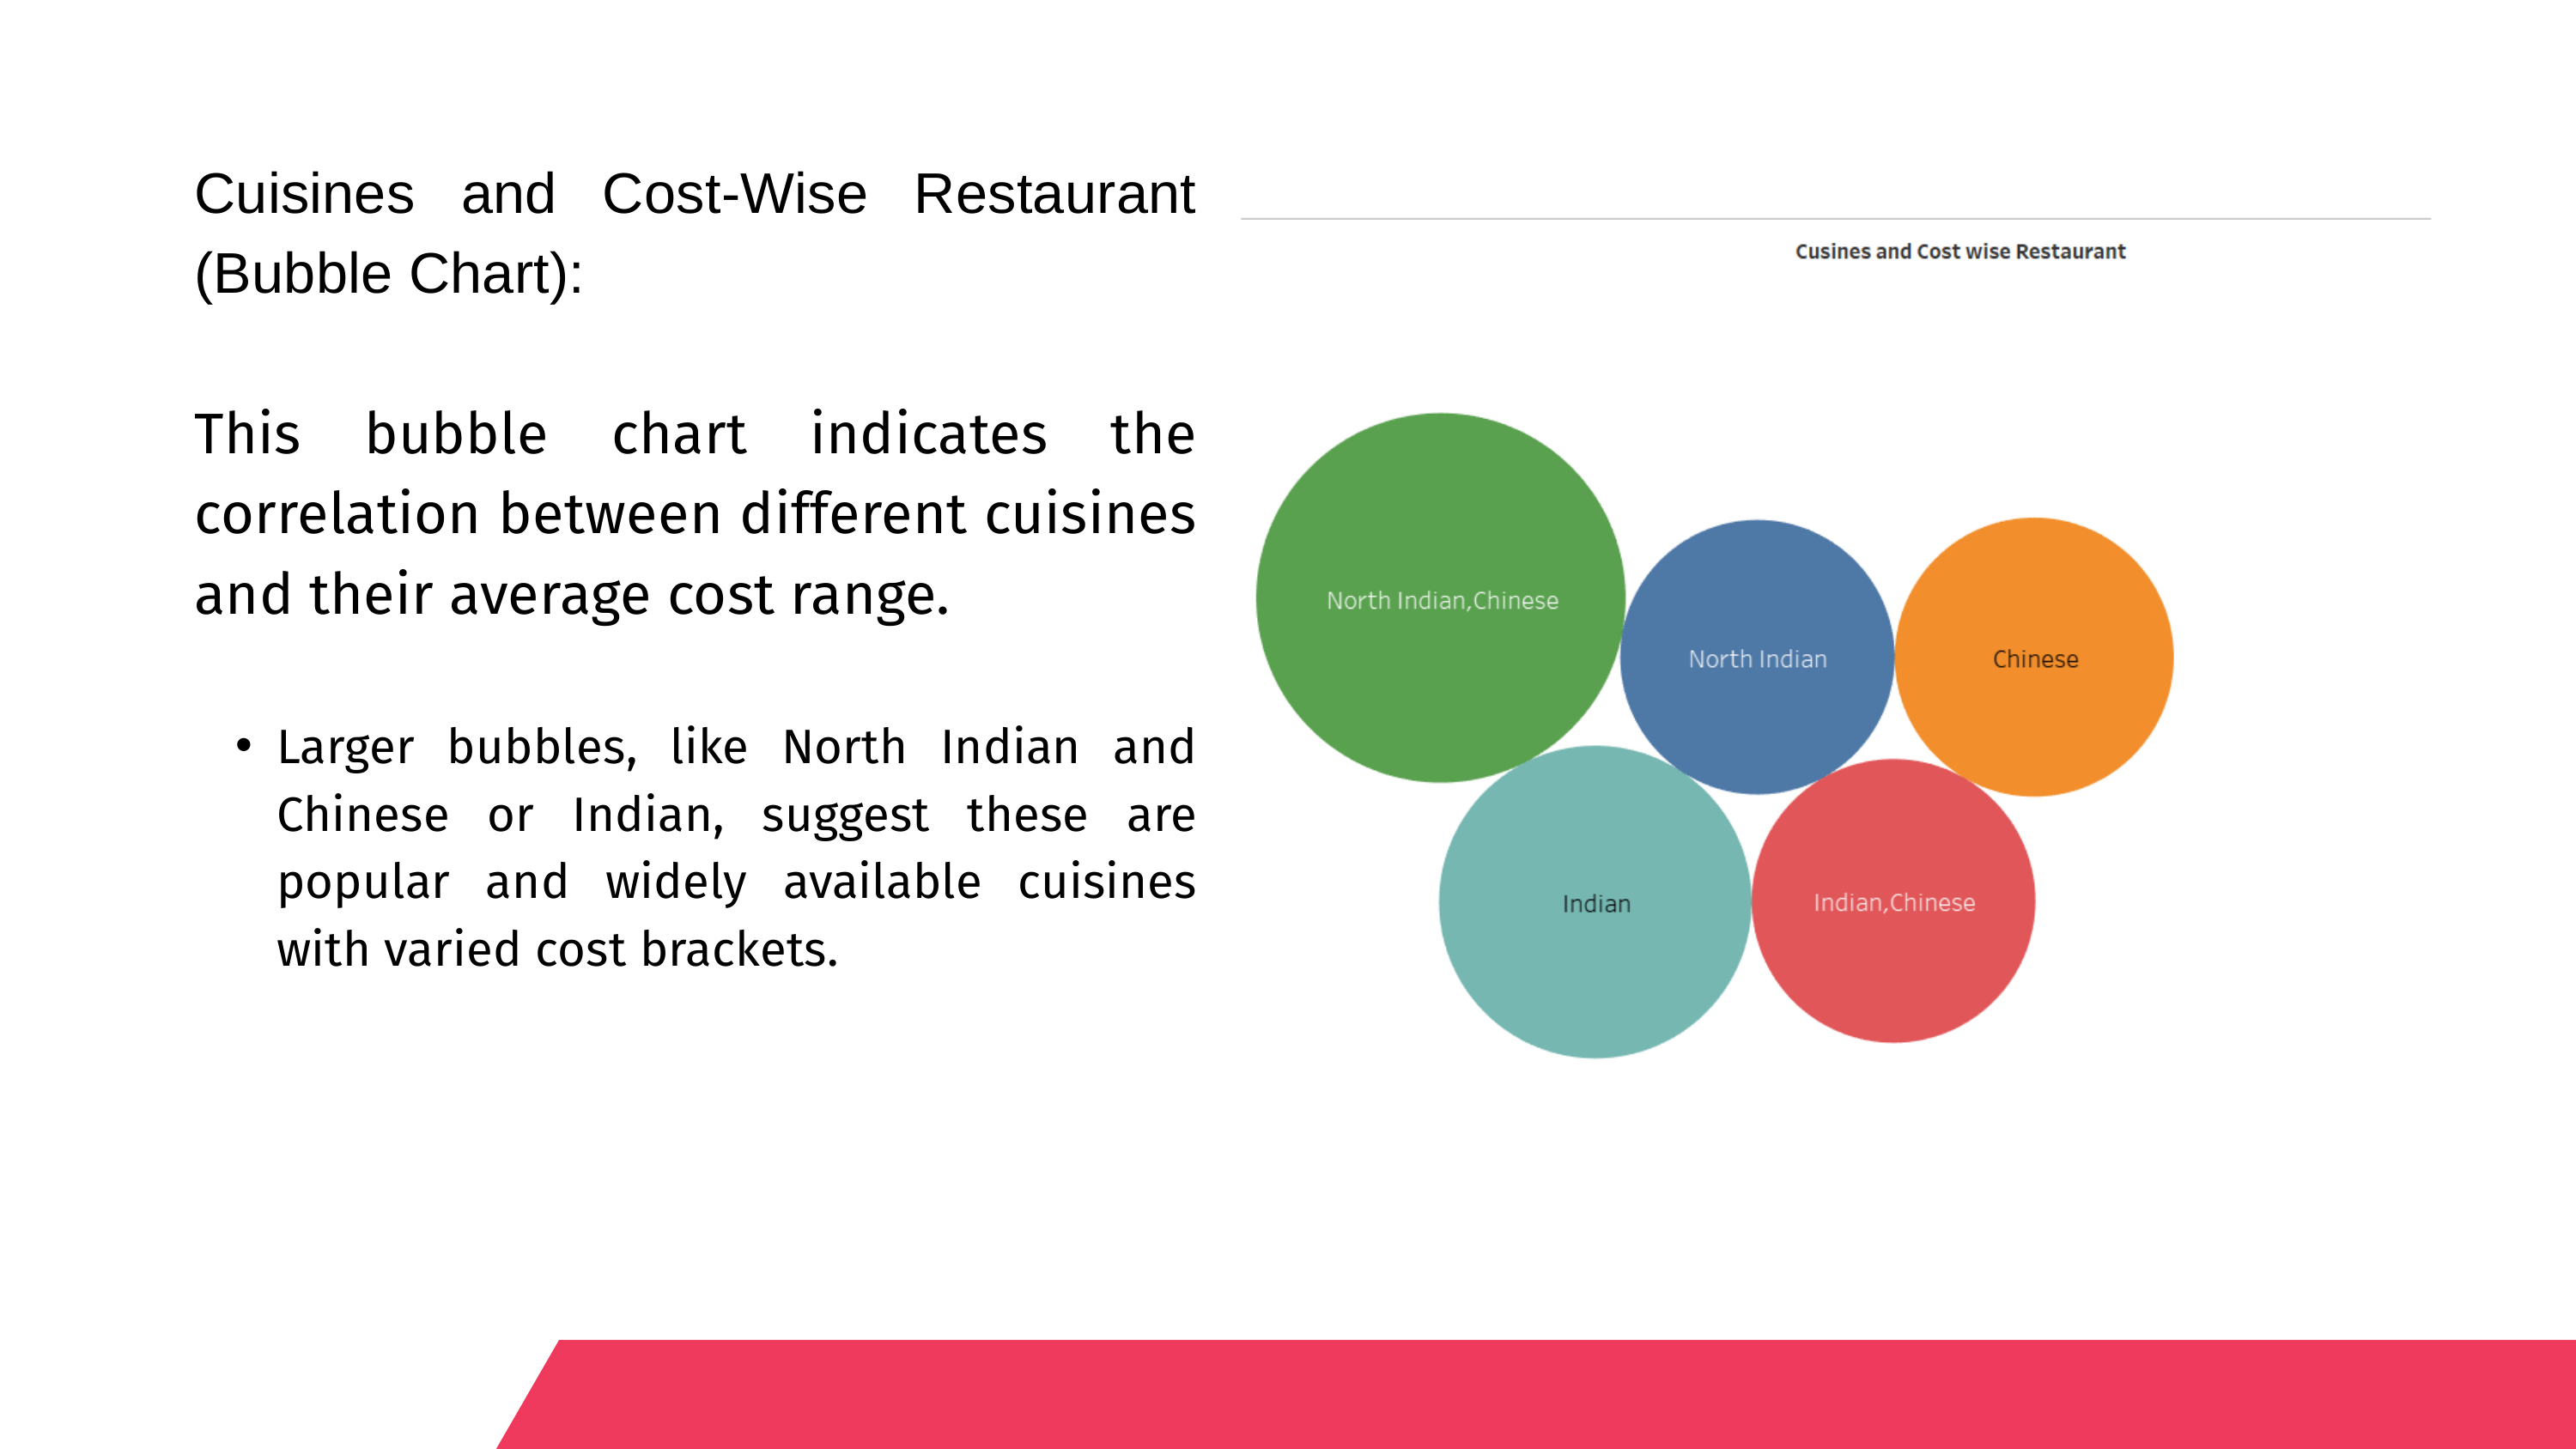

Cuisines and Cost-Wise Restaurant (Bubble Chart):

This bubble chart indicates the correlation between different cuisines and their average cost range.

Larger bubbles, like North Indian and Chinese or Indian, suggest these are popular and widely available cuisines with varied cost brackets.